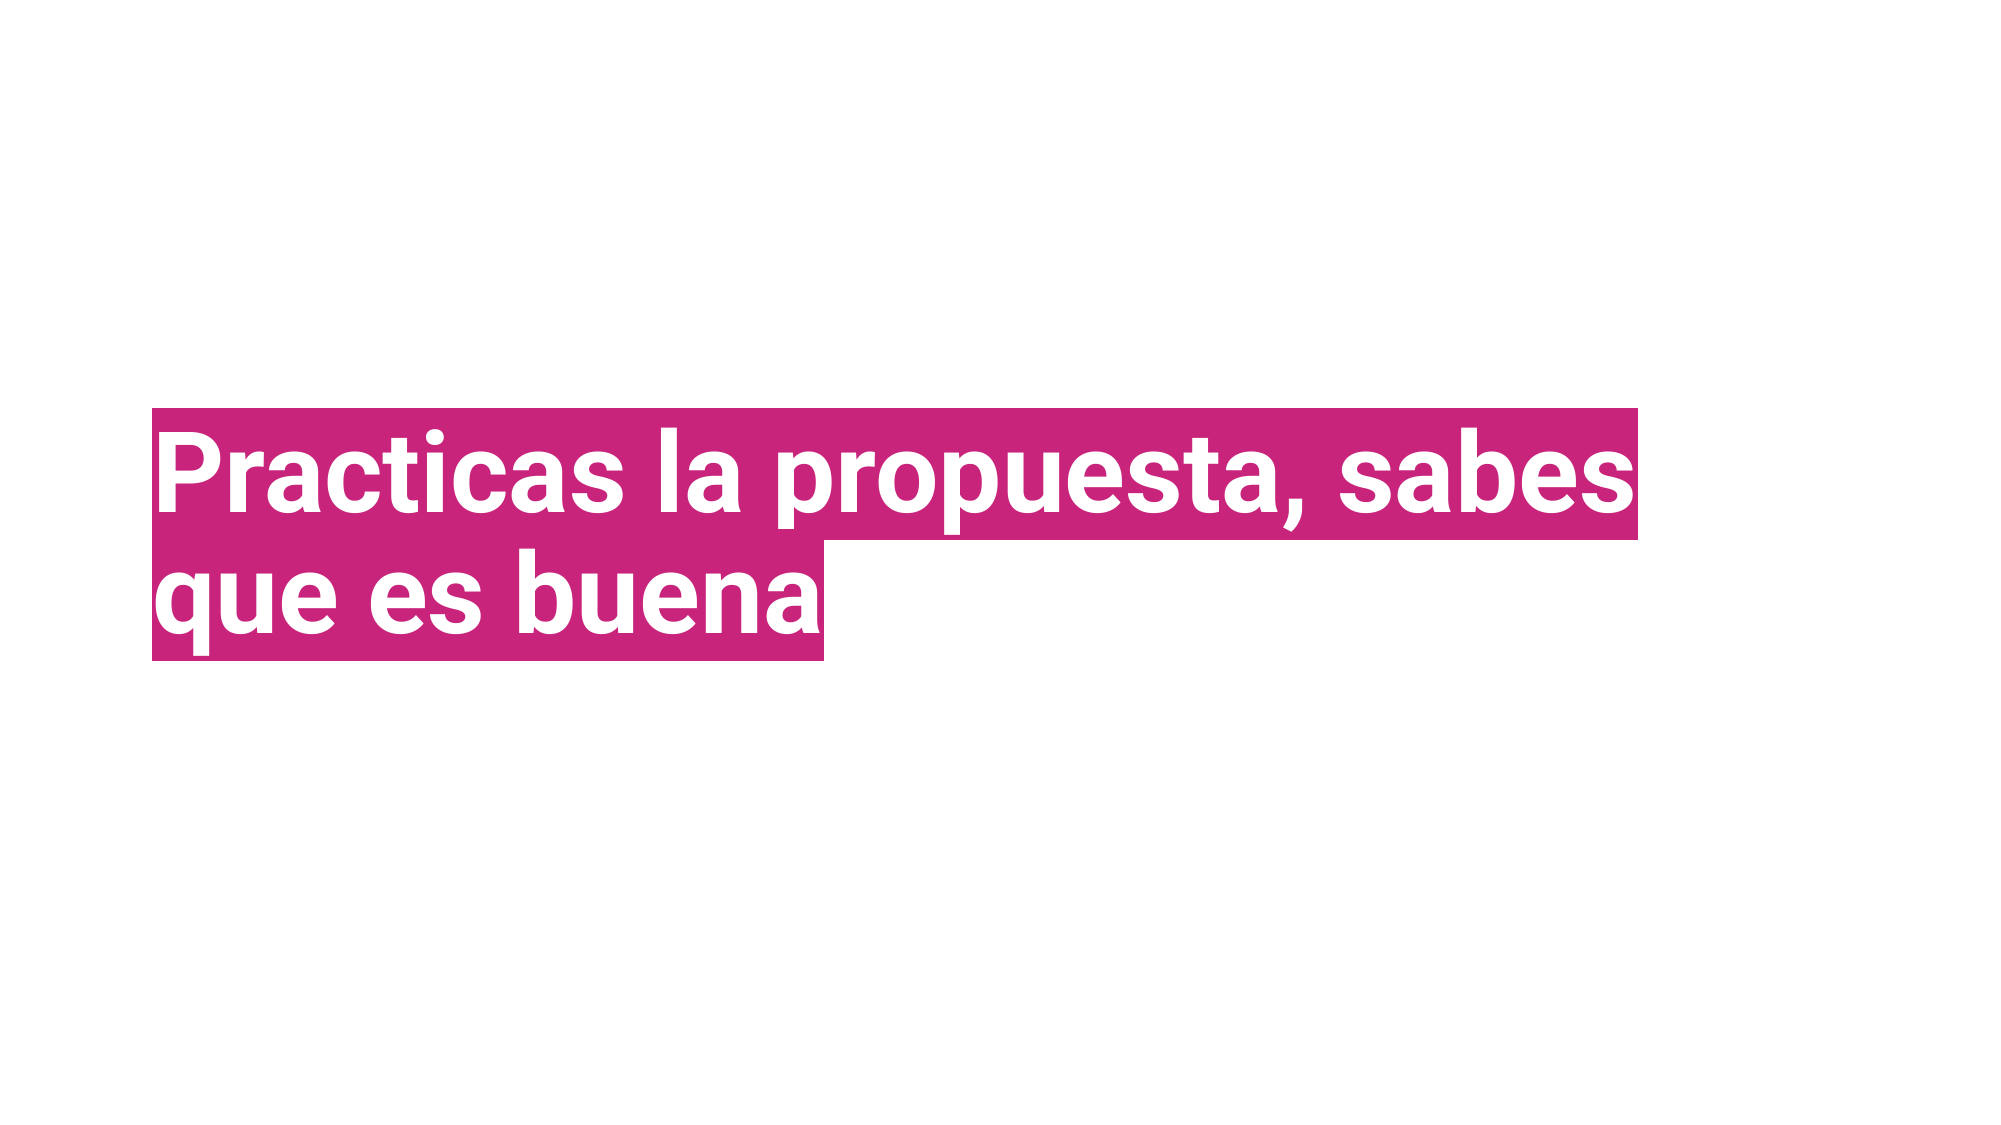

Practicas la propuesta, sabes que es buena